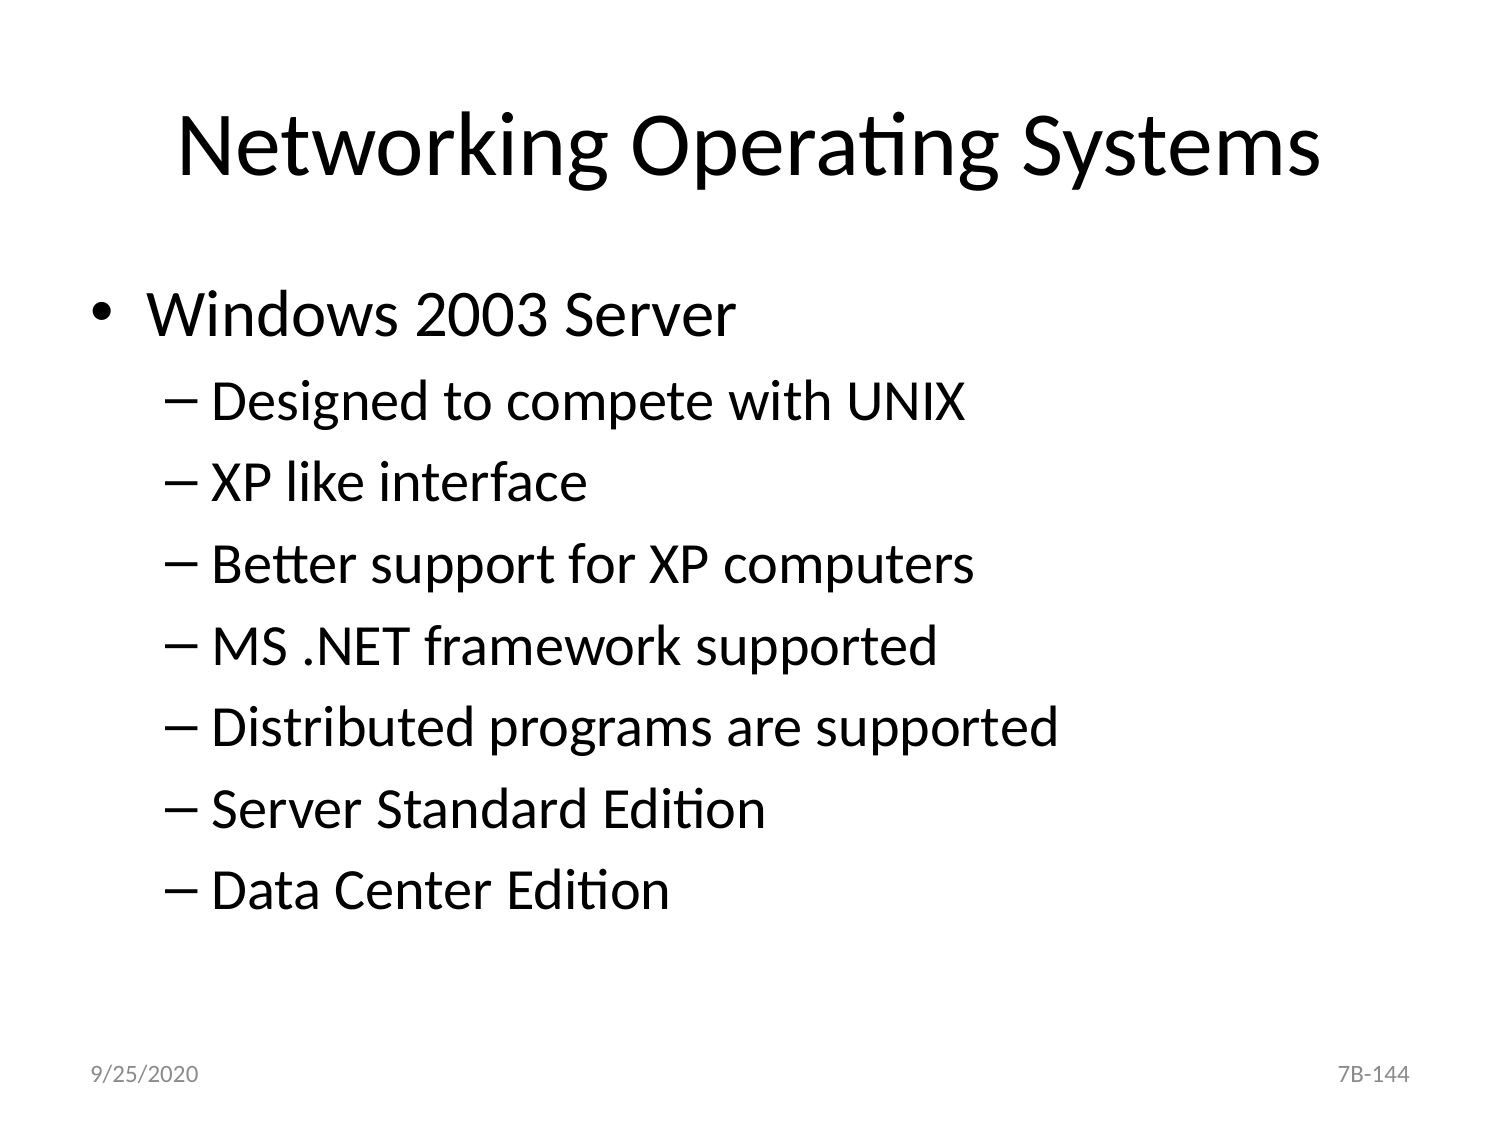

# Networking Operating Systems
Windows 2003 Server
Designed to compete with UNIX
XP like interface
Better support for XP computers
MS .NET framework supported
Distributed programs are supported
Server Standard Edition
Data Center Edition
7B-144
9/25/2020